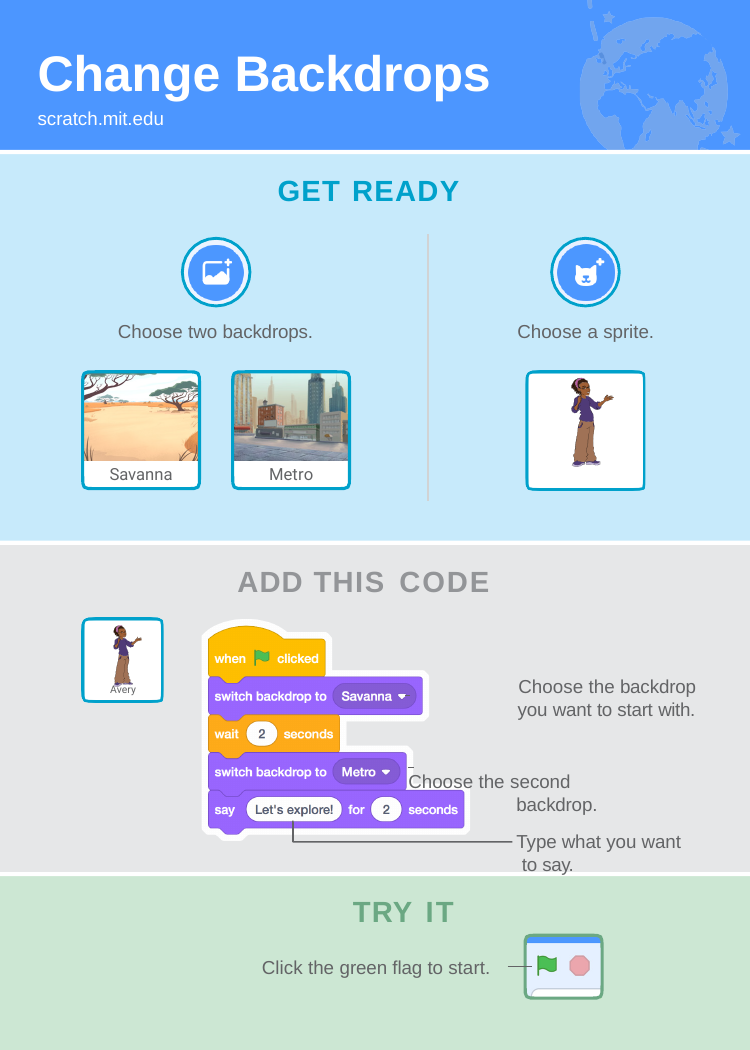

# Change Backdrops
scratch.mit.edu

GET READY

Choose two backdrops.
Choose a sprite.

Savanna
Metro
Avery

ADD THIS CODE

 	 Choose the backdrop
you want to start with.
Avery
 	 Choose the second
backdrop.
Type what you want  to say.

TRY IT

Click the green flag to start.

Create a Story